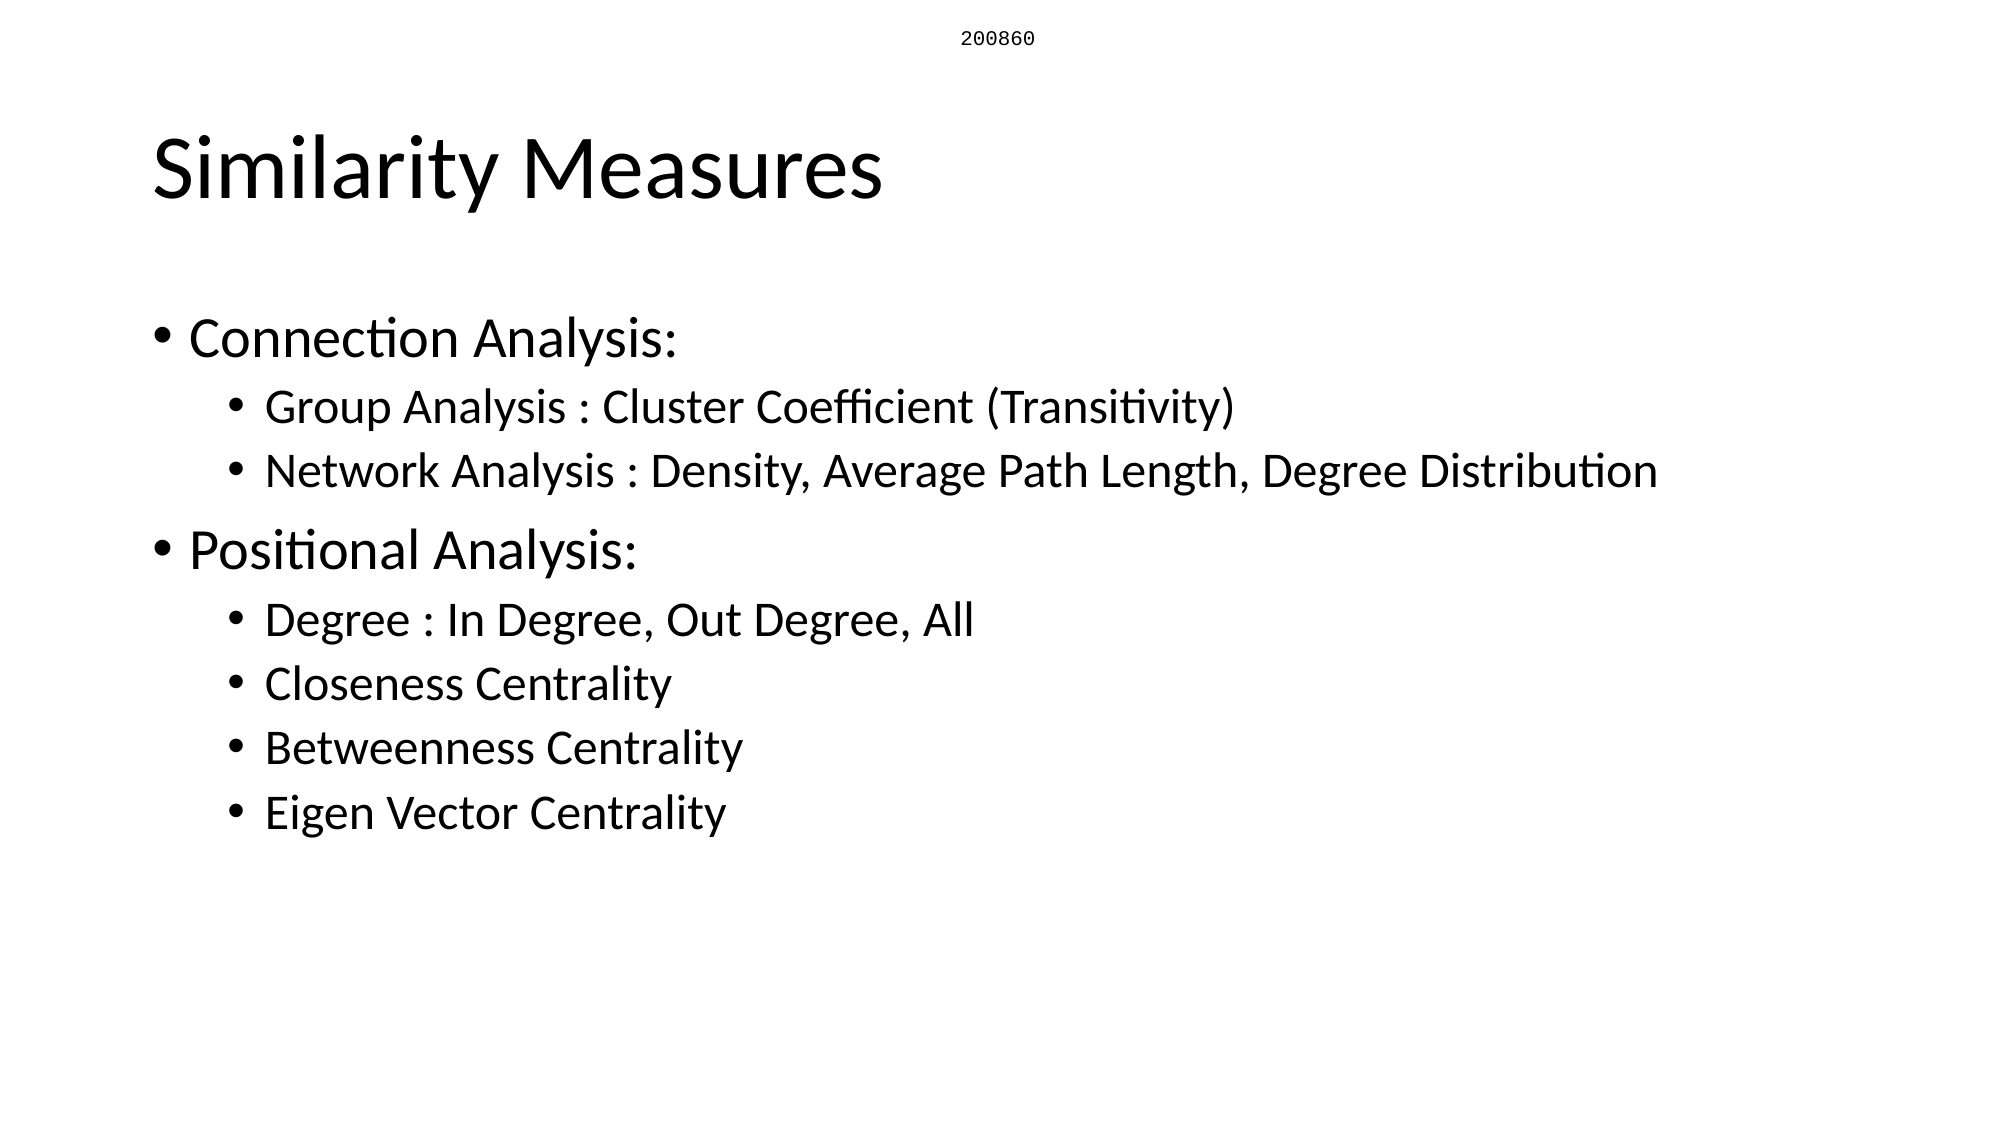

200860
# Similarity Measures
Connection Analysis:
Group Analysis : Cluster Coefficient (Transitivity)
Network Analysis : Density, Average Path Length, Degree Distribution
Positional Analysis:
Degree : In Degree, Out Degree, All
Closeness Centrality
Betweenness Centrality
Eigen Vector Centrality